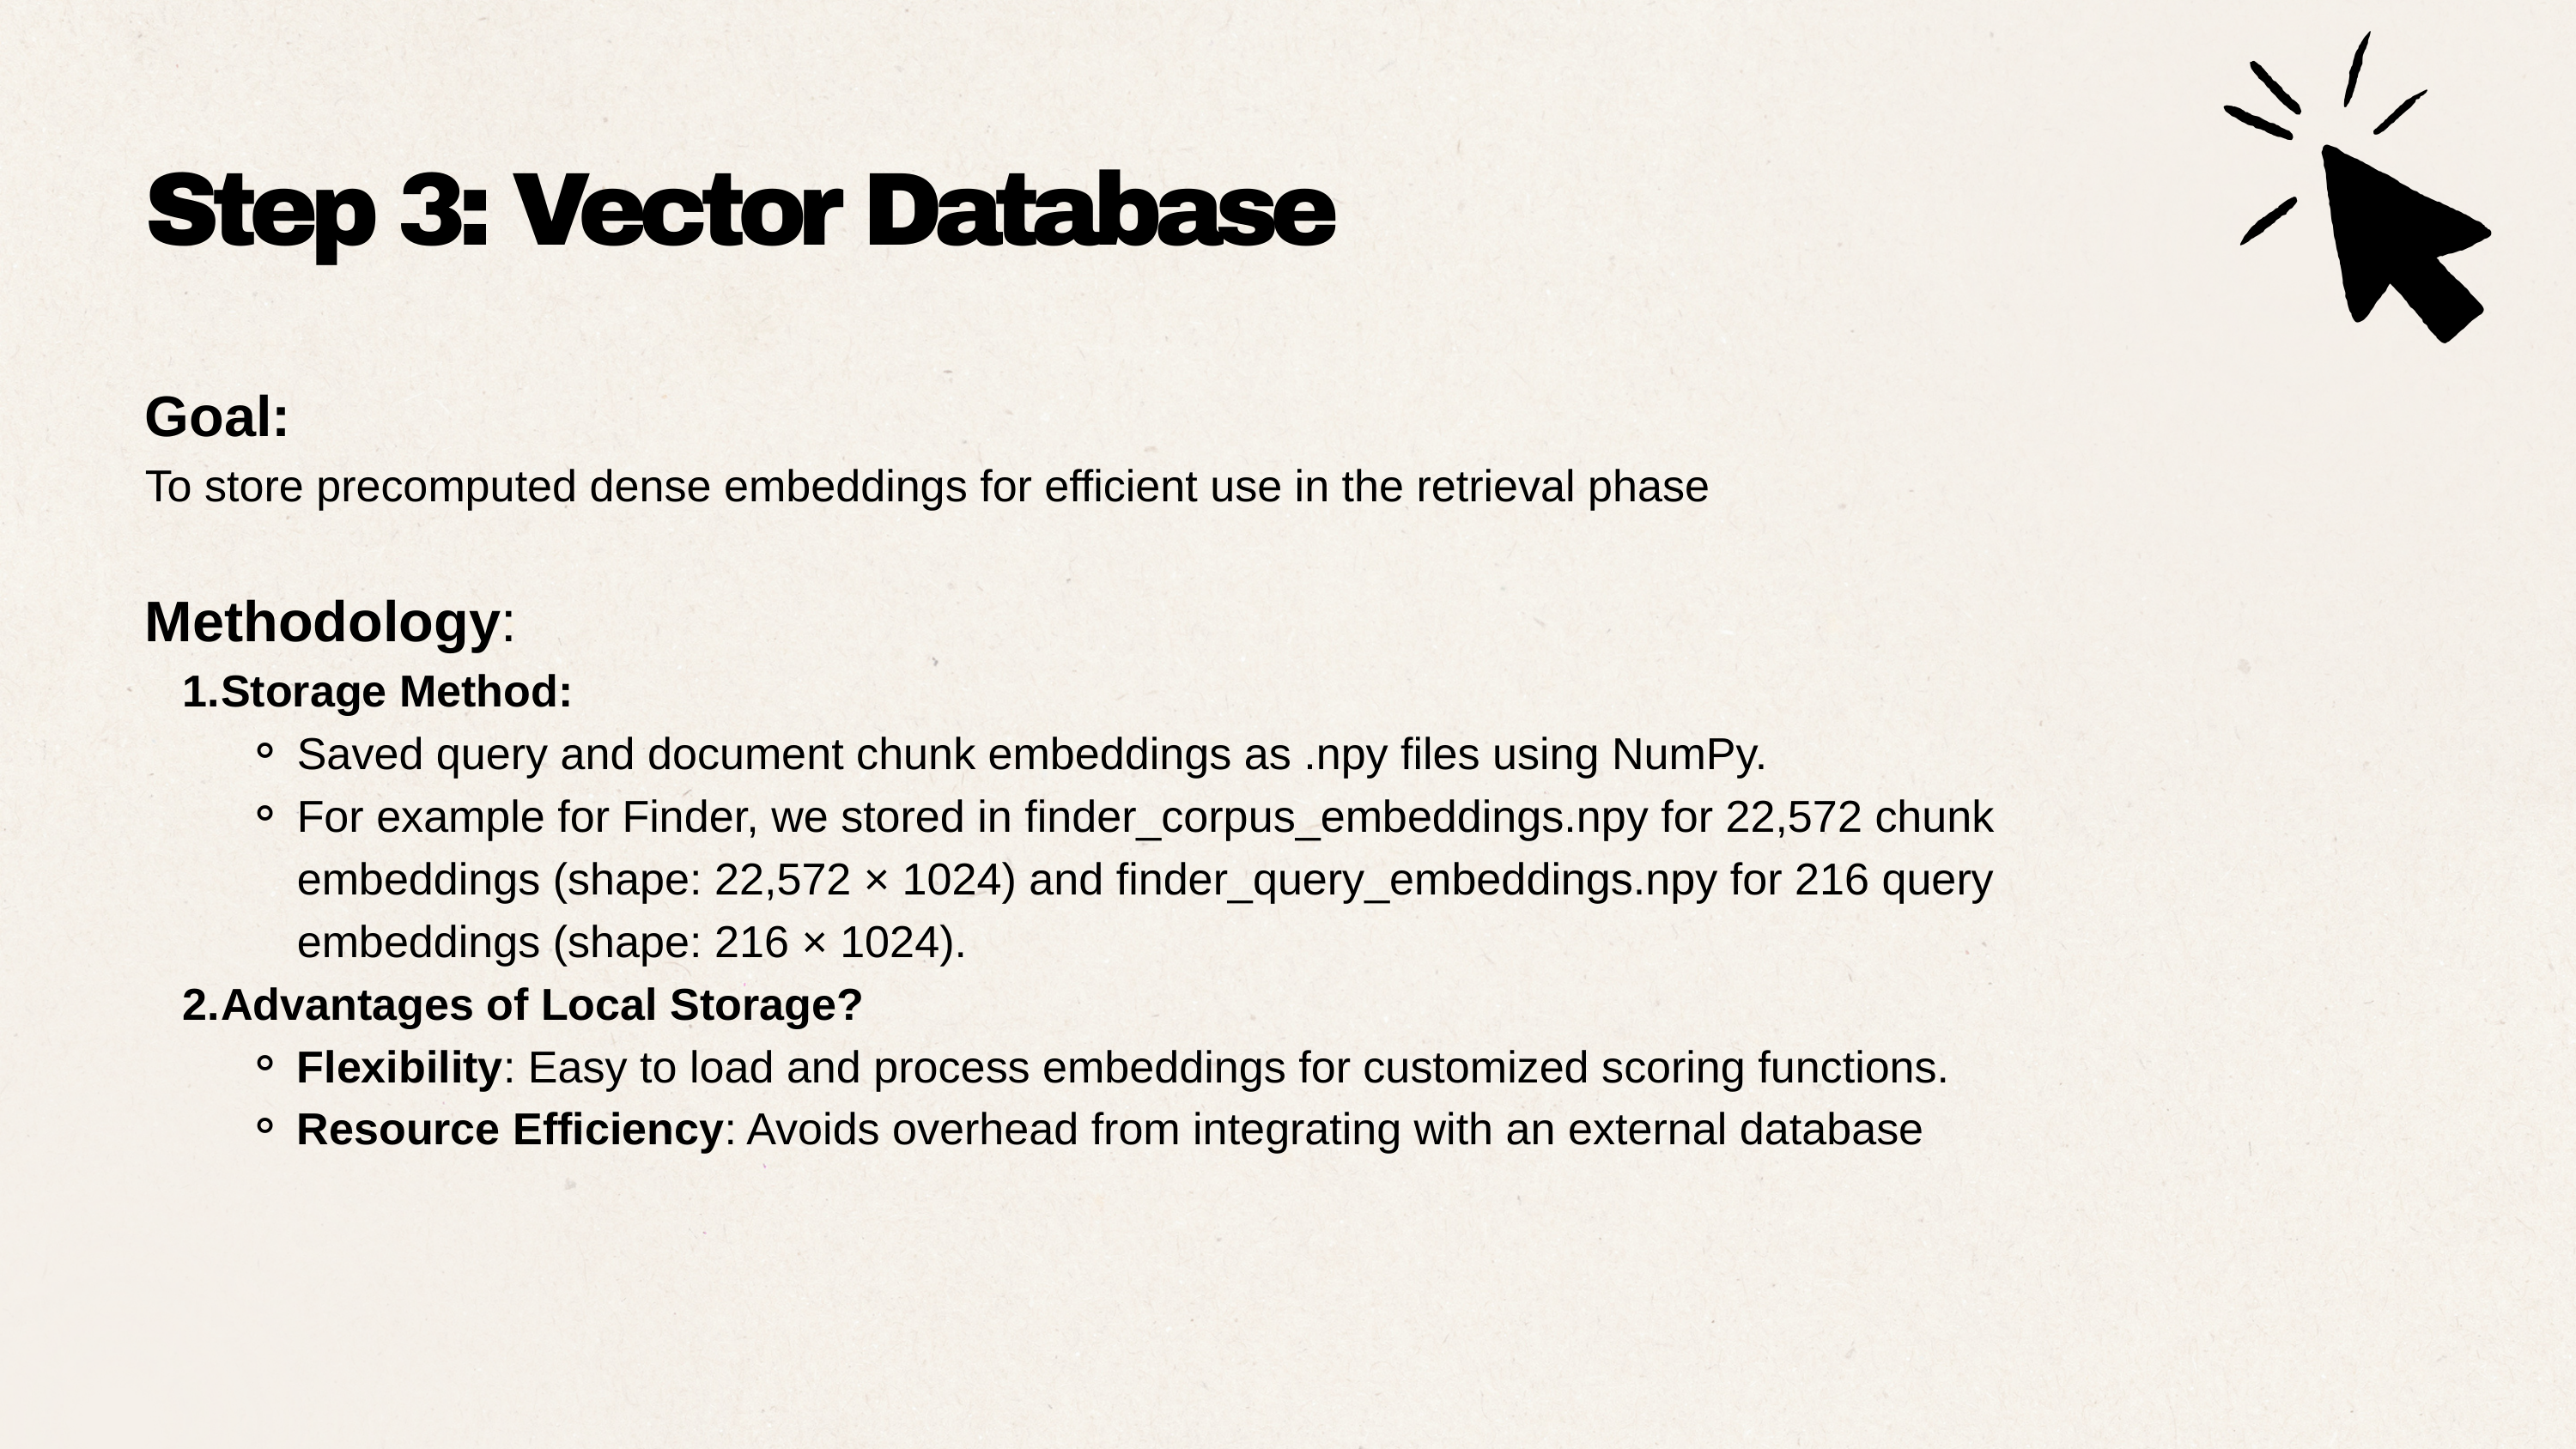

Step 3: Vector Database
Goal:
To store precomputed dense embeddings for efficient use in the retrieval phase

Methodology:
Storage Method:
Saved query and document chunk embeddings as .npy files using NumPy.
For example for Finder, we stored in finder_corpus_embeddings.npy for 22,572 chunk embeddings (shape: 22,572 × 1024) and finder_query_embeddings.npy for 216 query embeddings (shape: 216 × 1024).
Advantages of Local Storage?
Flexibility: Easy to load and process embeddings for customized scoring functions.
Resource Efficiency: Avoids overhead from integrating with an external database